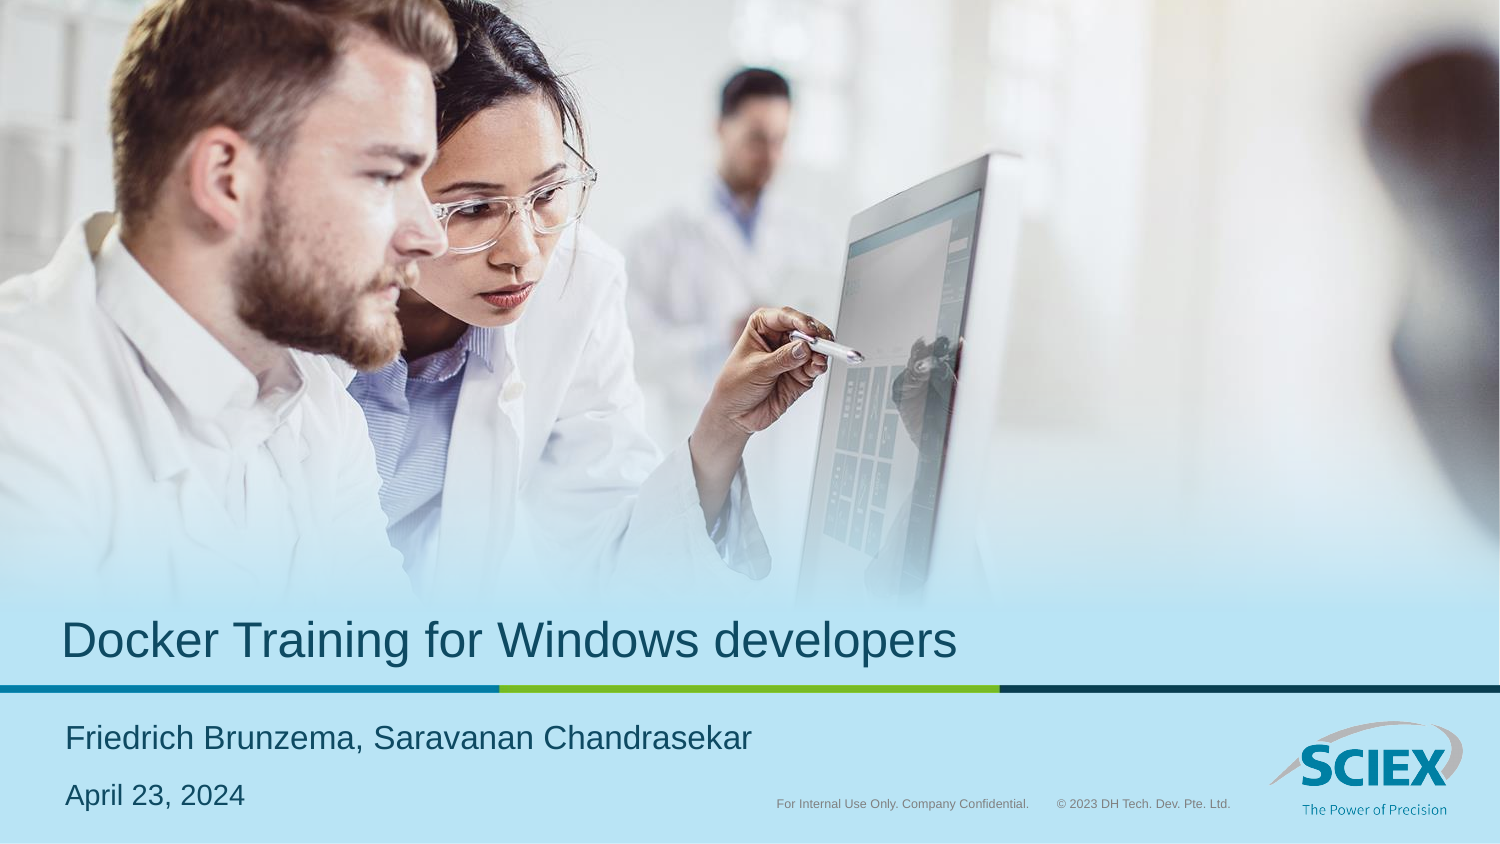

# Docker Training for Windows developers
Friedrich Brunzema, Saravanan Chandrasekar
April 23, 2024